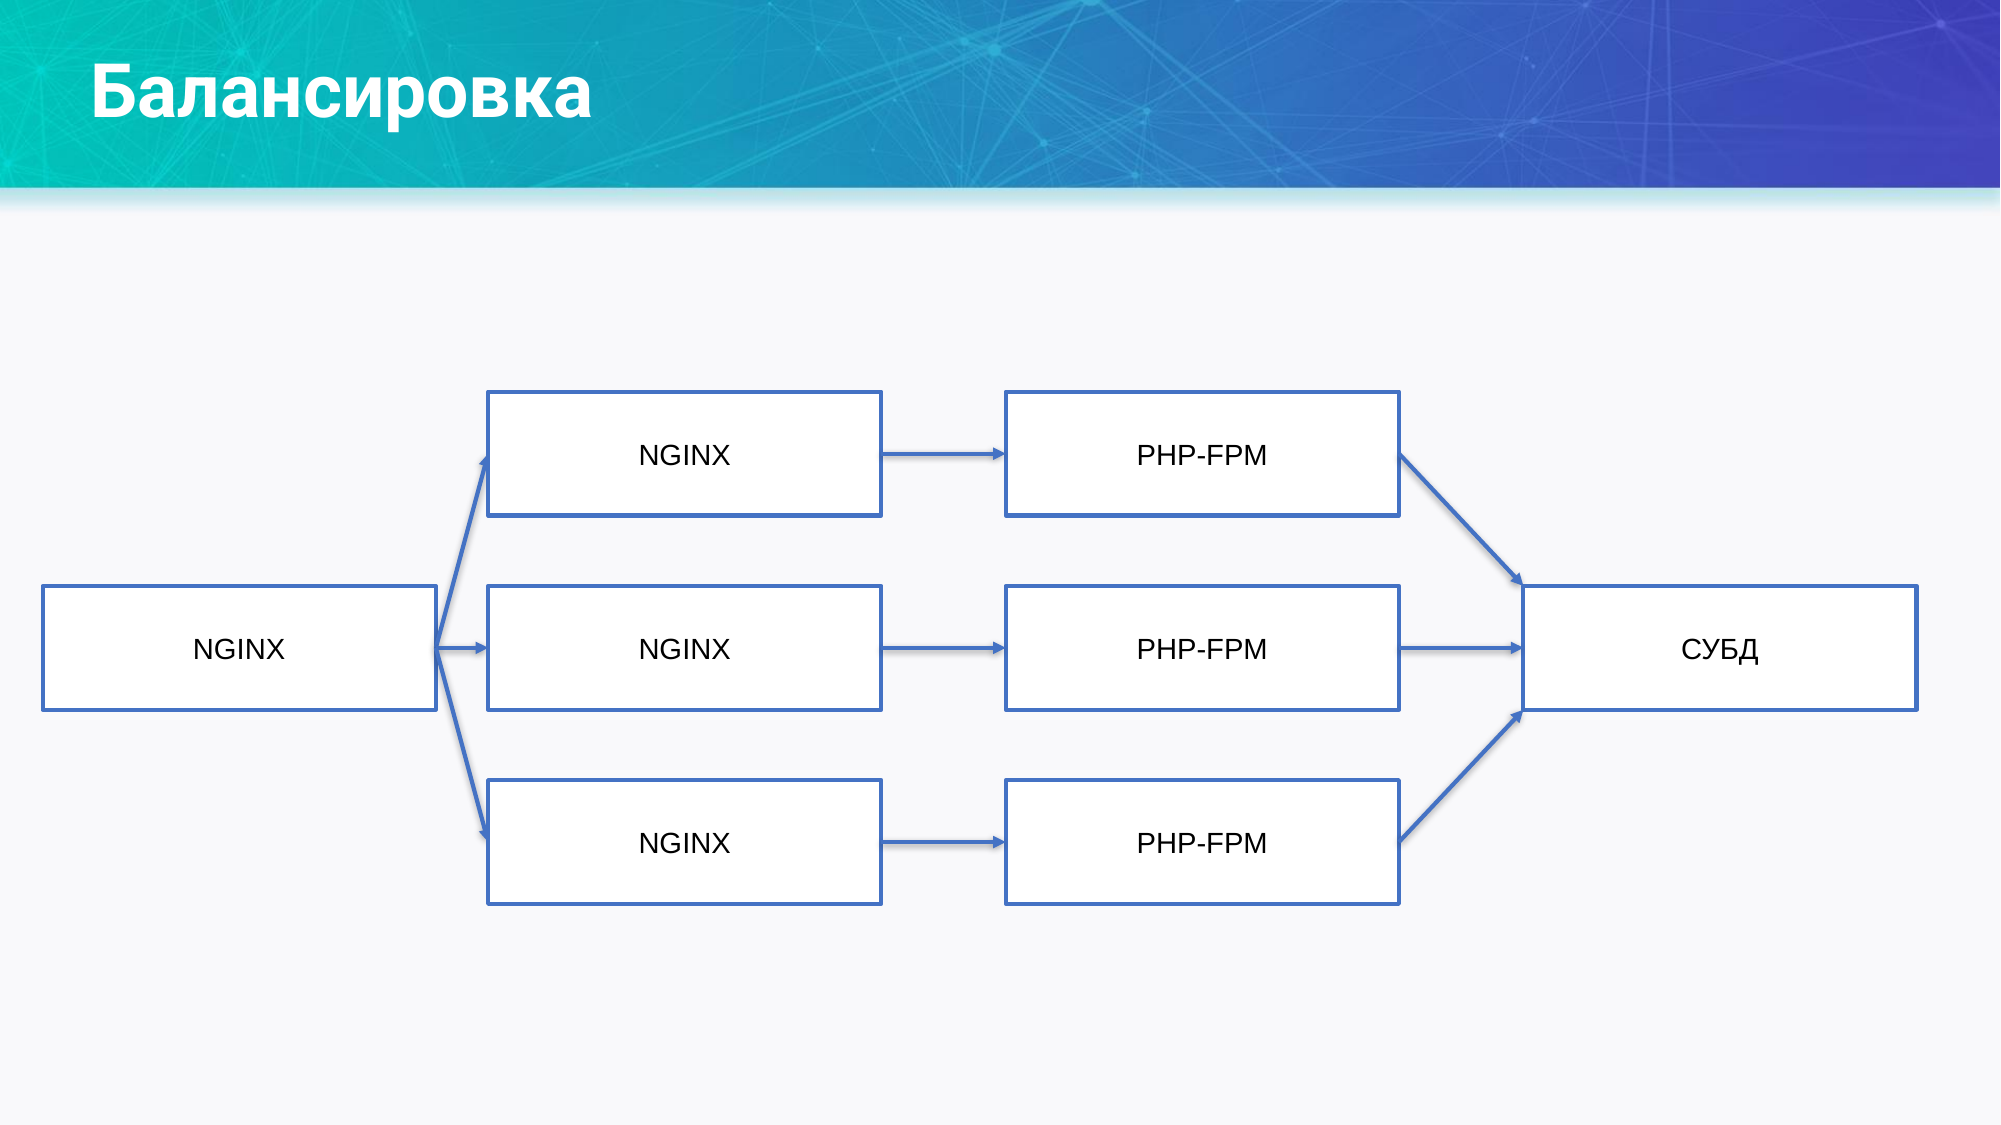

# Балансировка
NGINX
PHP-FPM
NGINX
NGINX
PHP-FPM
СУБД
NGINX
PHP-FPM